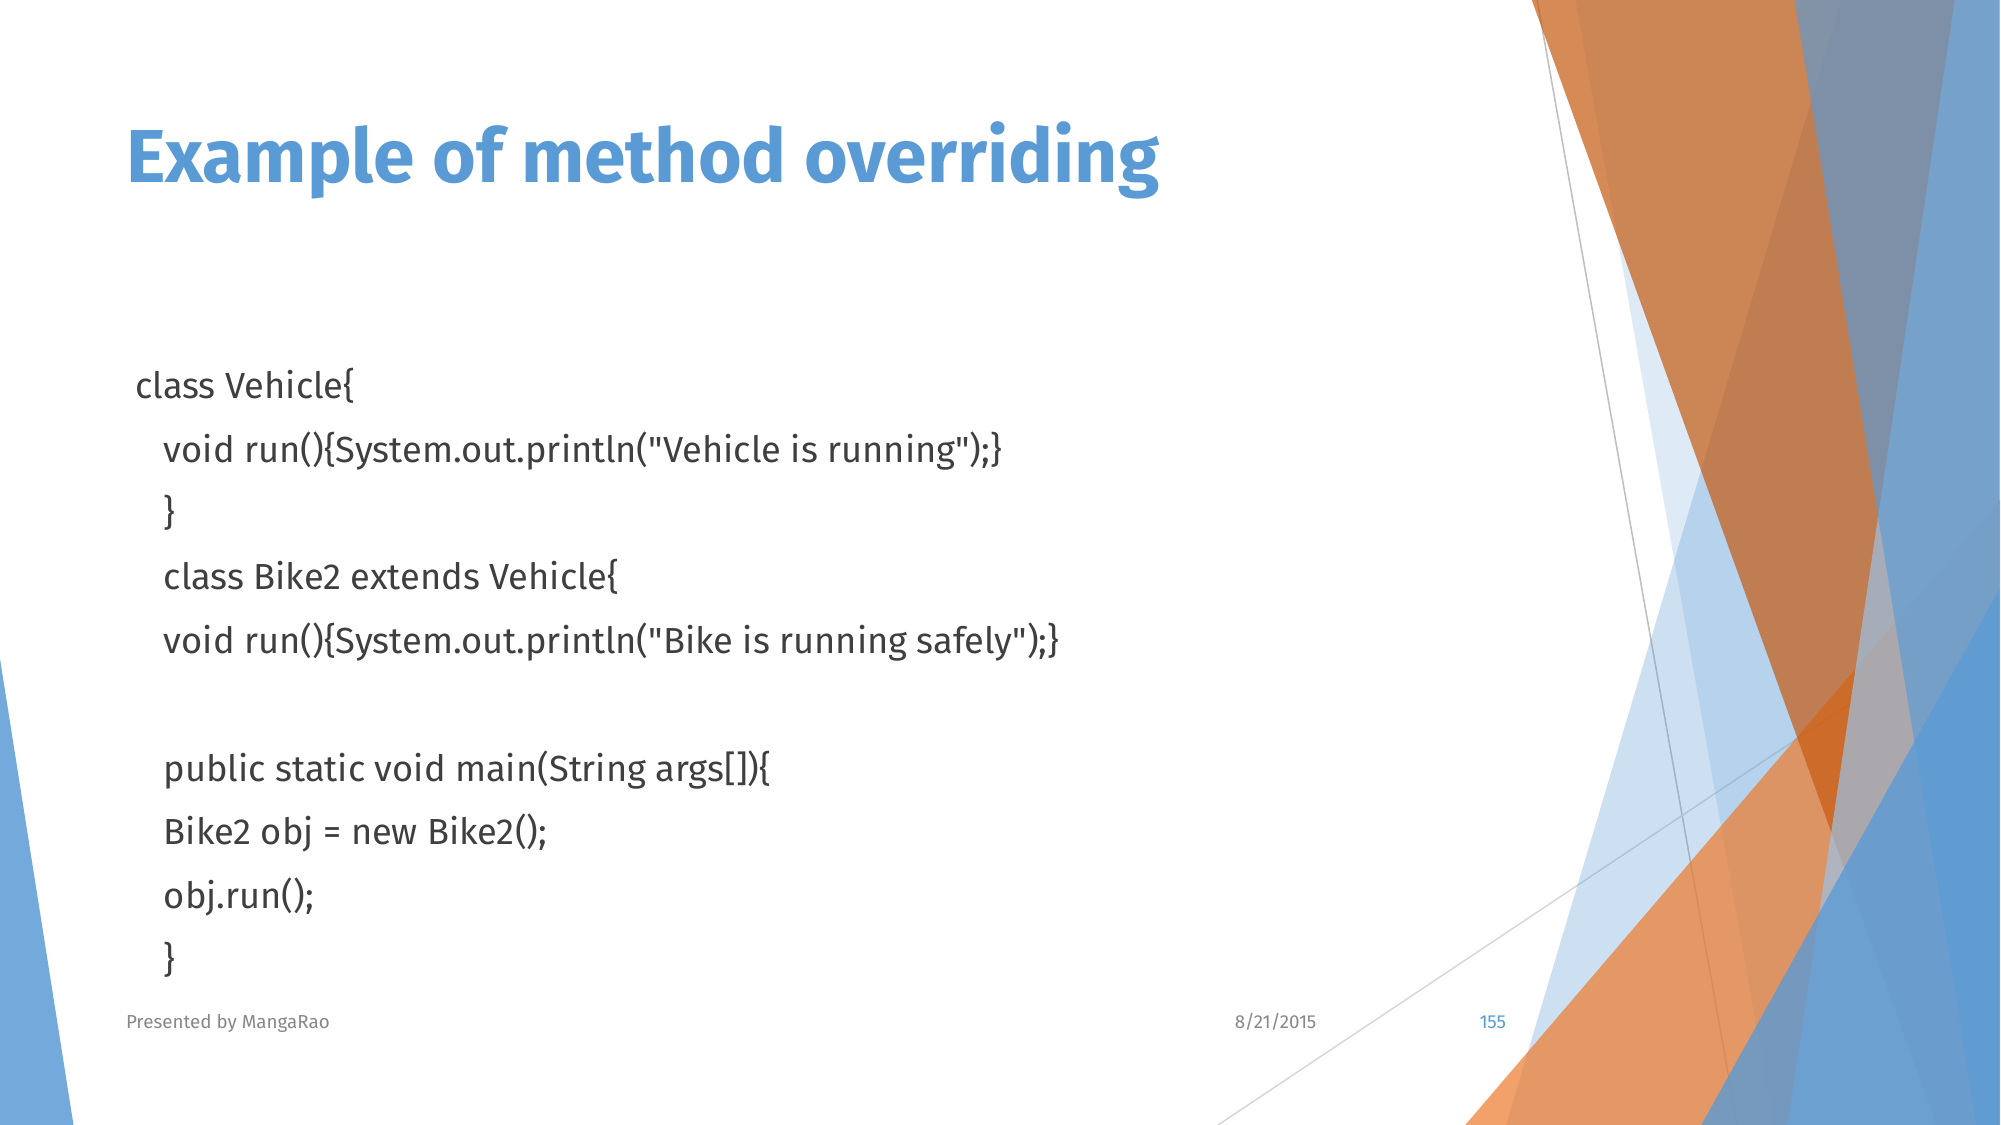

# Example of method overriding
 class Vehicle{
    void run(){System.out.println("Vehicle is running");}
    }
    class Bike2 extends Vehicle{
    void run(){System.out.println("Bike is running safely");}

    public static void main(String args[]){
    Bike2 obj = new Bike2();
    obj.run();
    }
Presented by MangaRao
8/21/2015
155